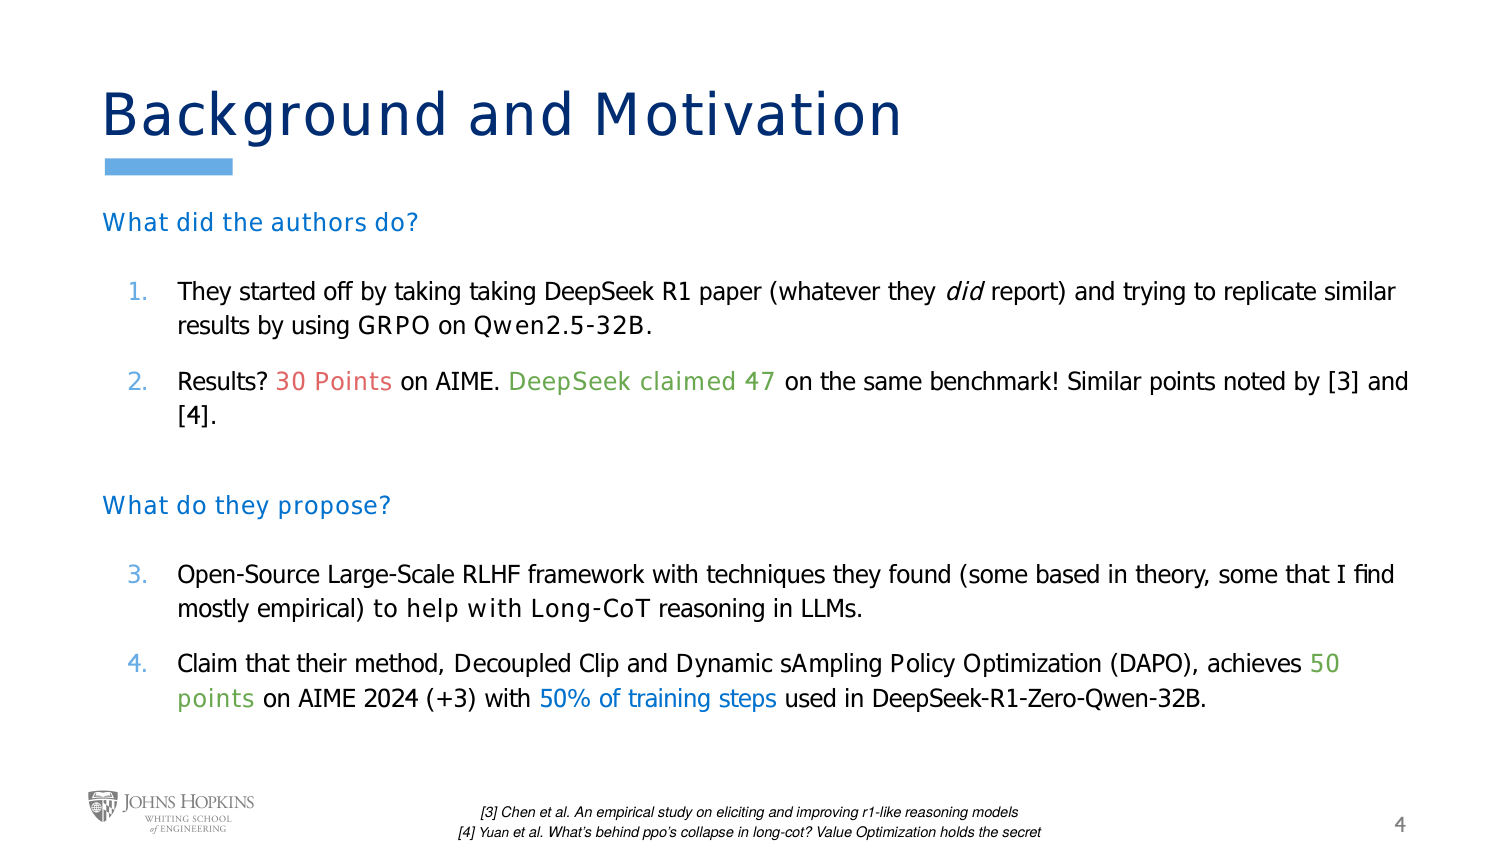

# Background and Motivation
What did the authors do?

They started off by taking taking DeepSeek R1 paper (whatever they did report) and trying to replicate similar results by using GRPO on Qwen2.5-32B.
Results? 30 Points on AIME. DeepSeek claimed 47 on the same benchmark! Similar points noted by [3] and [4].

What do they propose?

Open-Source Large-Scale RLHF framework with techniques they found (some based in theory, some that I find mostly empirical) to help with Long-CoT reasoning in LLMs.
Claim that their method, Decoupled Clip and Dynamic sAmpling Policy Optimization (DAPO), achieves 50 points on AIME 2024 (+3) with 50% of training steps used in DeepSeek-R1-Zero-Qwen-32B.
[3] Chen et al. An empirical study on eliciting and improving r1-like reasoning models
[4] Yuan et al. What’s behind ppo’s collapse in long-cot? Value Optimization holds the secret